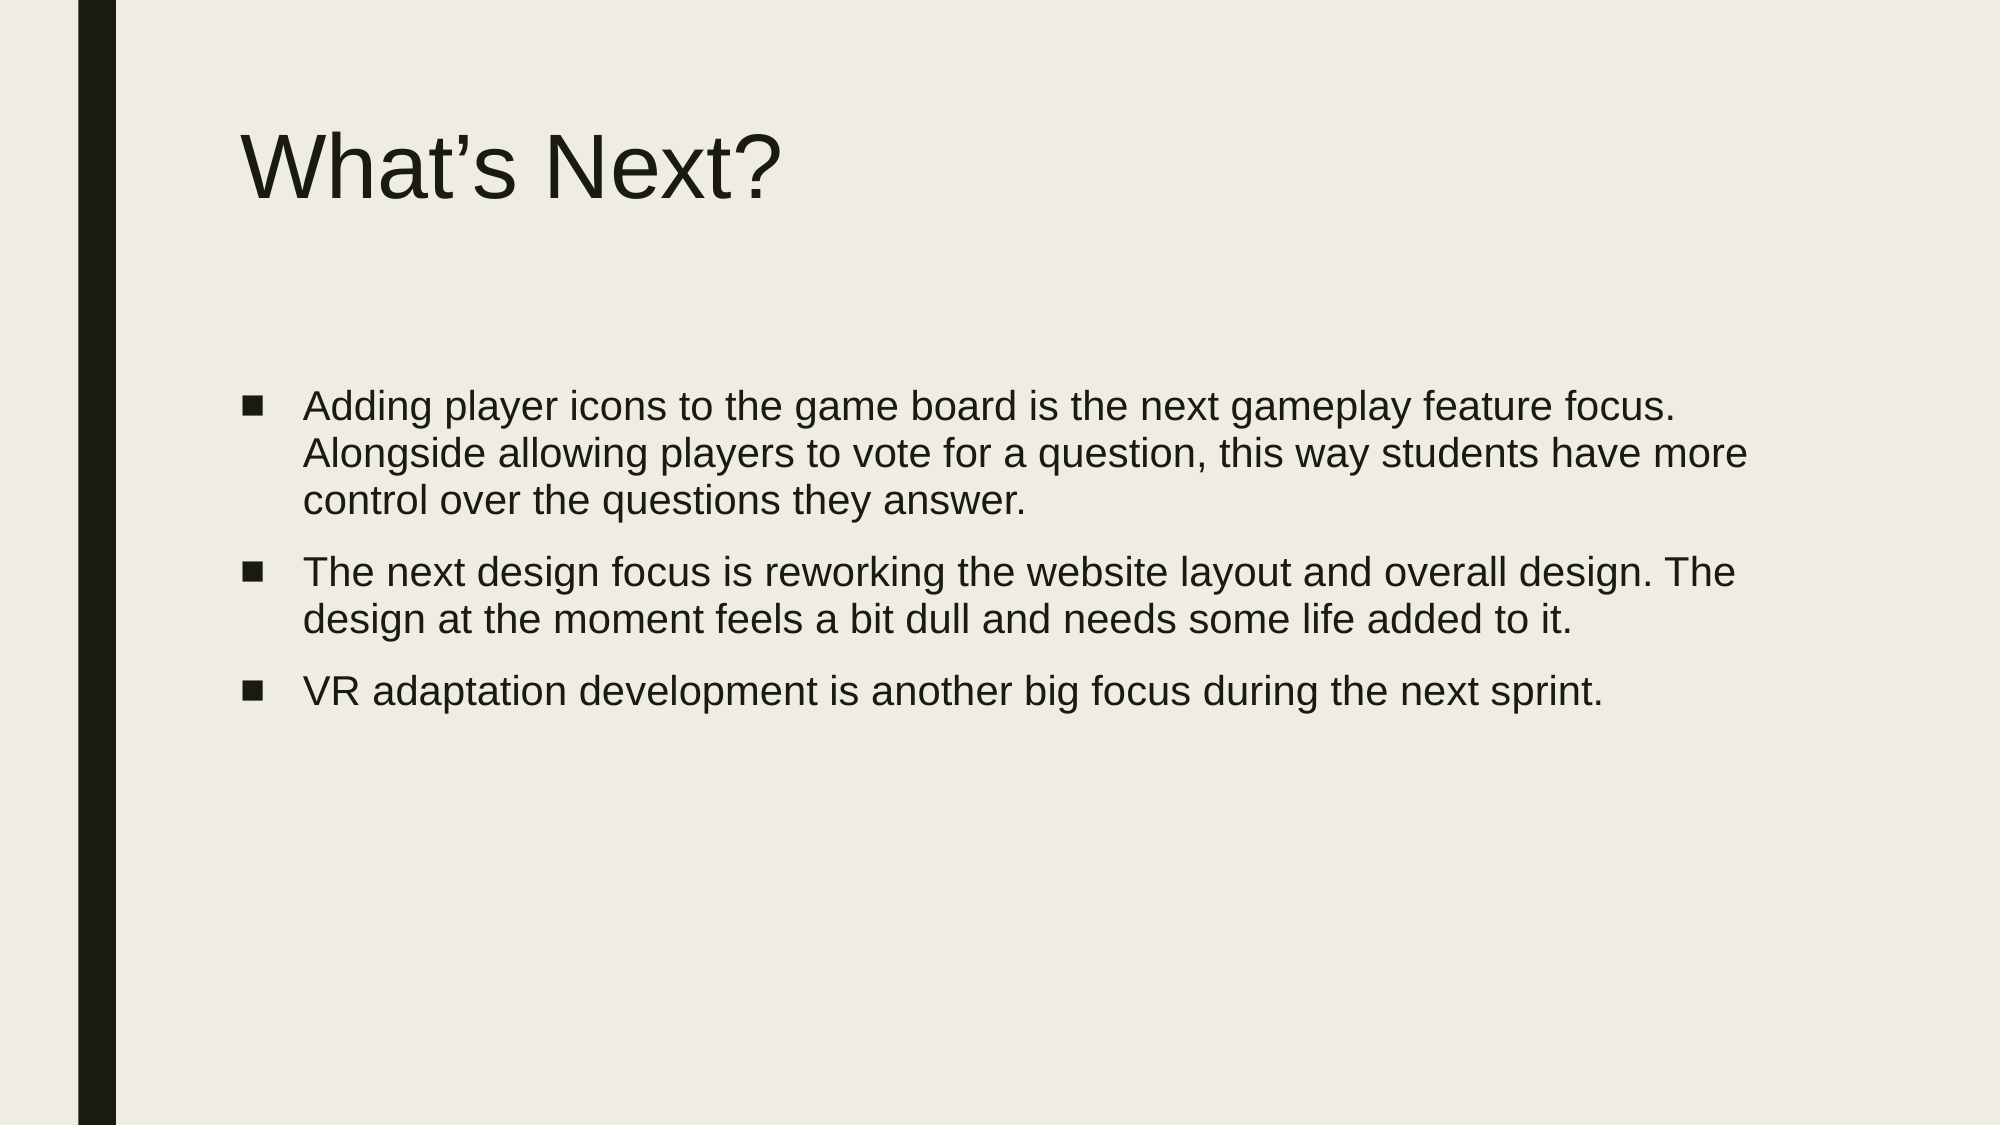

# What’s Next?
Adding player icons to the game board is the next gameplay feature focus. Alongside allowing players to vote for a question, this way students have more control over the questions they answer.
The next design focus is reworking the website layout and overall design. The design at the moment feels a bit dull and needs some life added to it.
VR adaptation development is another big focus during the next sprint.